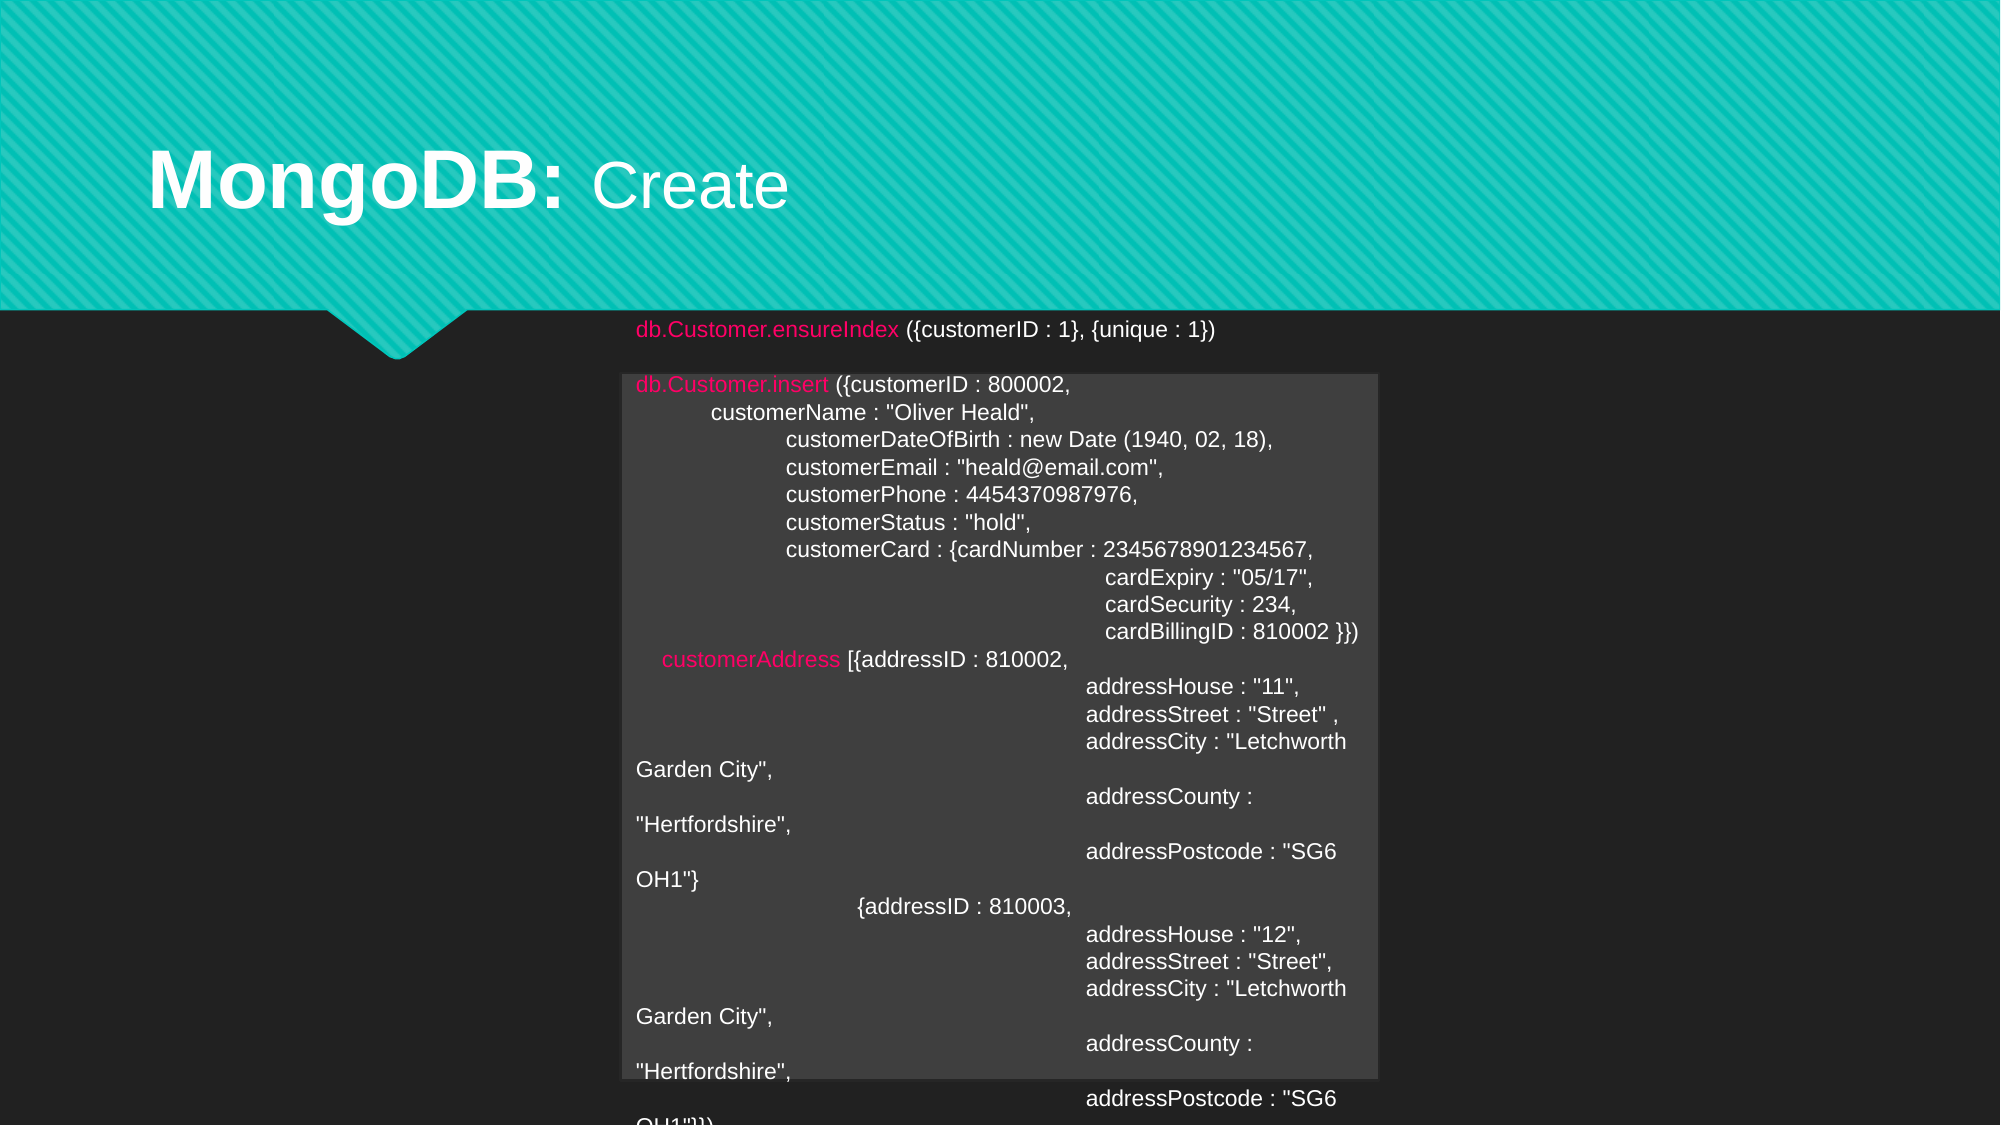

# MongoDB: Create
db.Customer.ensureIndex ({customerID : 1}, {unique : 1})

db.Customer.insert ({customerID : 800002,
customerName : "Oliver Heald",
	customerDateOfBirth : new Date (1940, 02, 18),
	customerEmail : "heald@email.com",
	customerPhone : 4454370987976,
	customerStatus : "hold",
	customerCard : {cardNumber : 2345678901234567,
			   cardExpiry : "05/17",
			   cardSecurity : 234,
			   cardBillingID : 810002 }})
    customerAddress [{addressID : 810002,
			addressHouse : "11",
			addressStreet : "Street" ,
			addressCity : "Letchworth Garden City",
			addressCounty : "Hertfordshire",
			addressPostcode : "SG6 OH1"}
                     	           {addressID : 810003,
			addressHouse : "12",
			addressStreet : "Street",
			addressCity : "Letchworth Garden City",
			addressCounty : "Hertfordshire",
			addressPostcode : "SG6 OH1"}})